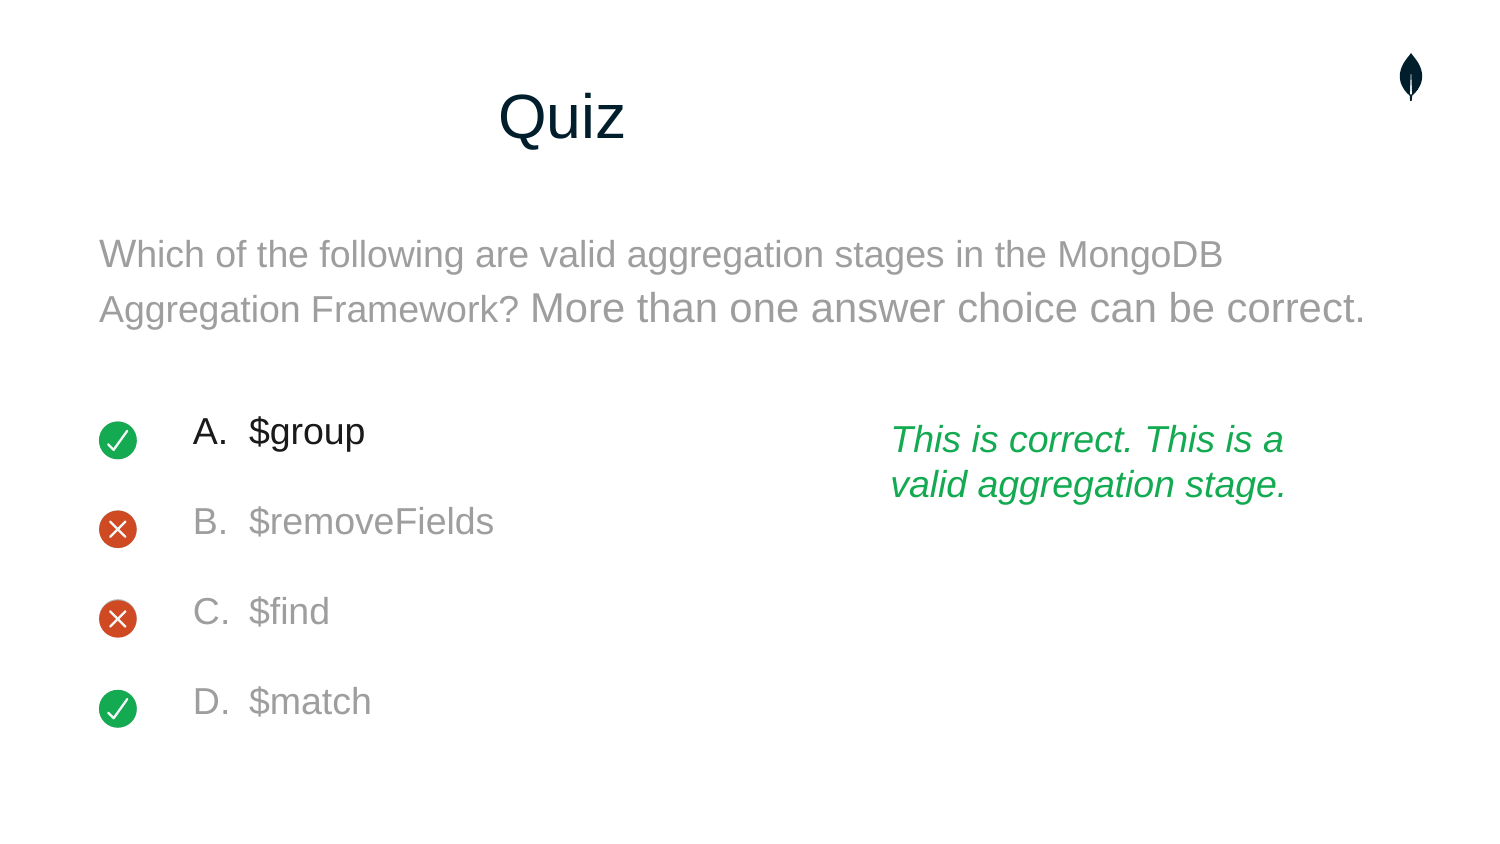

# Quiz
Which of the following are valid aggregation stages in the MongoDB Aggregation Framework? More than one answer choice can be correct.
$group
$removeFields
$find
$match
This is correct. This is a valid aggregation stage.